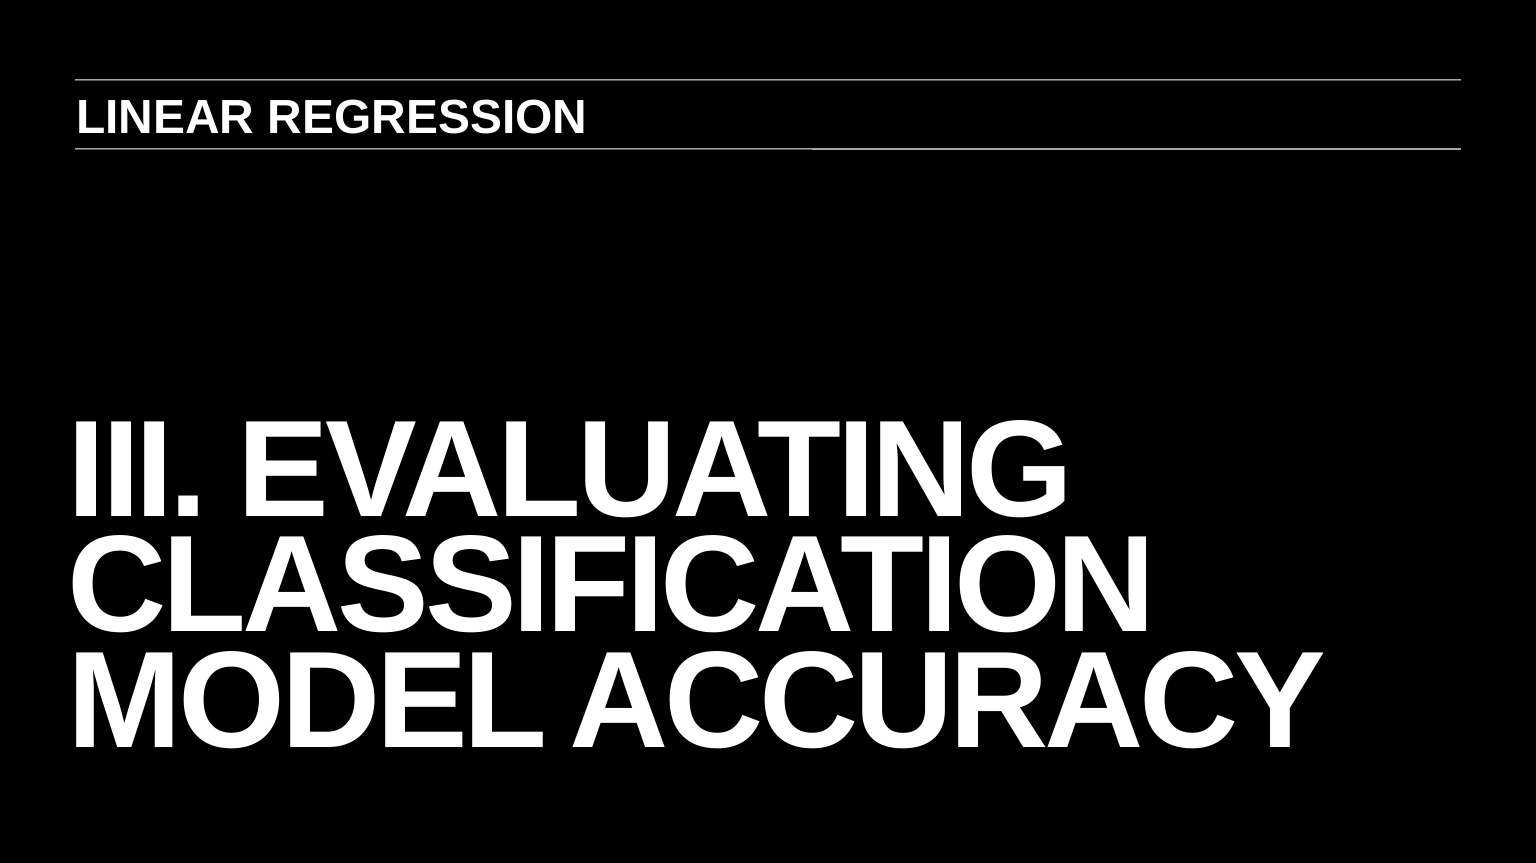

LINEAR REGRESSION
# III. Evaluating classification model accuracy